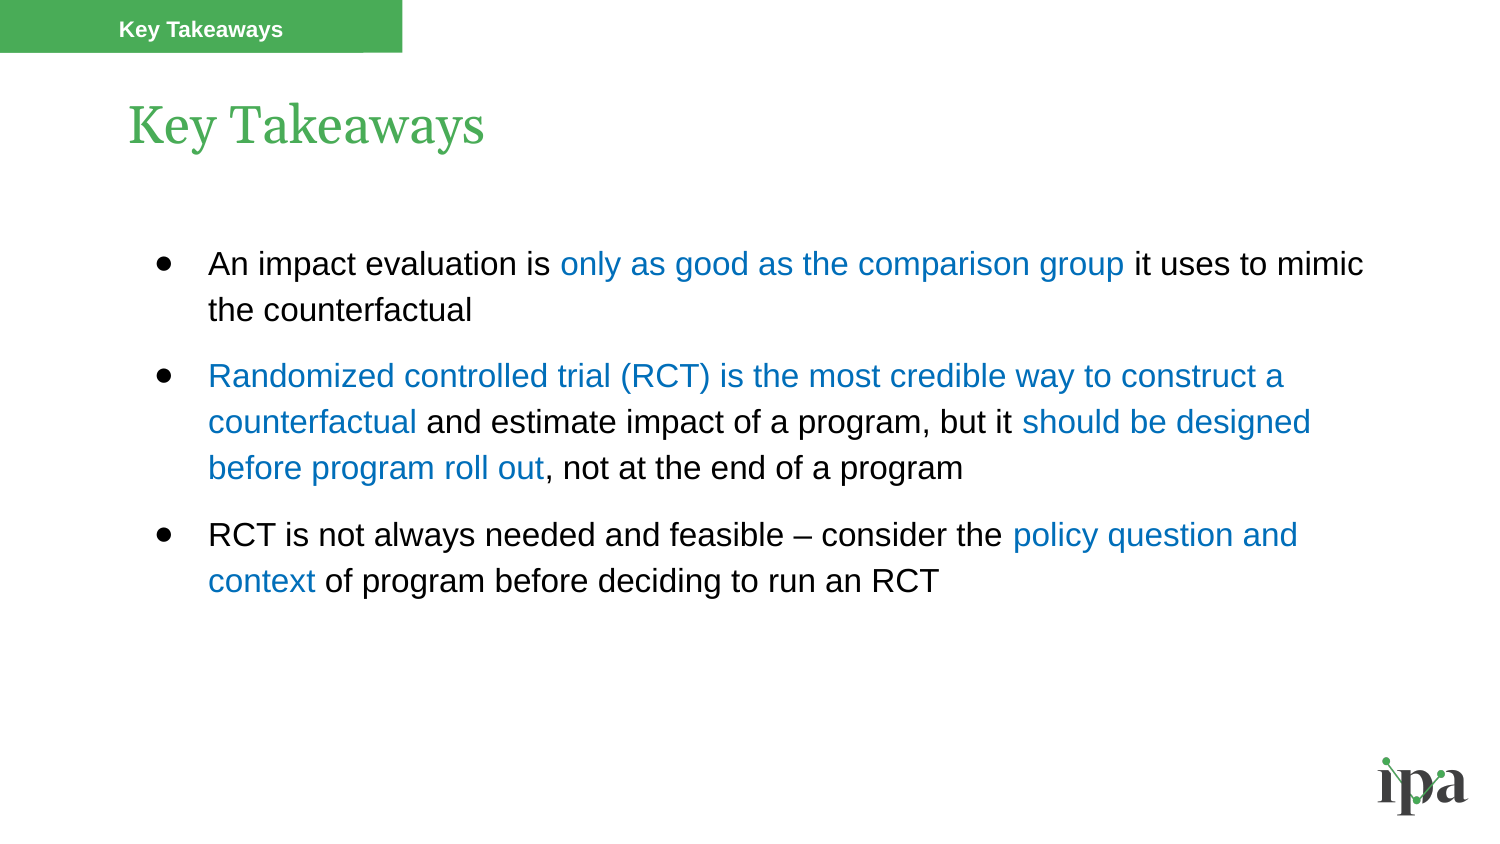

Key Takeaways
# Key Takeaways
An impact evaluation is only as good as the comparison group it uses to mimic the counterfactual
Randomized controlled trial (RCT) is the most credible way to construct a counterfactual and estimate impact of a program, but it should be designed before program roll out, not at the end of a program
RCT is not always needed and feasible – consider the policy question and context of program before deciding to run an RCT